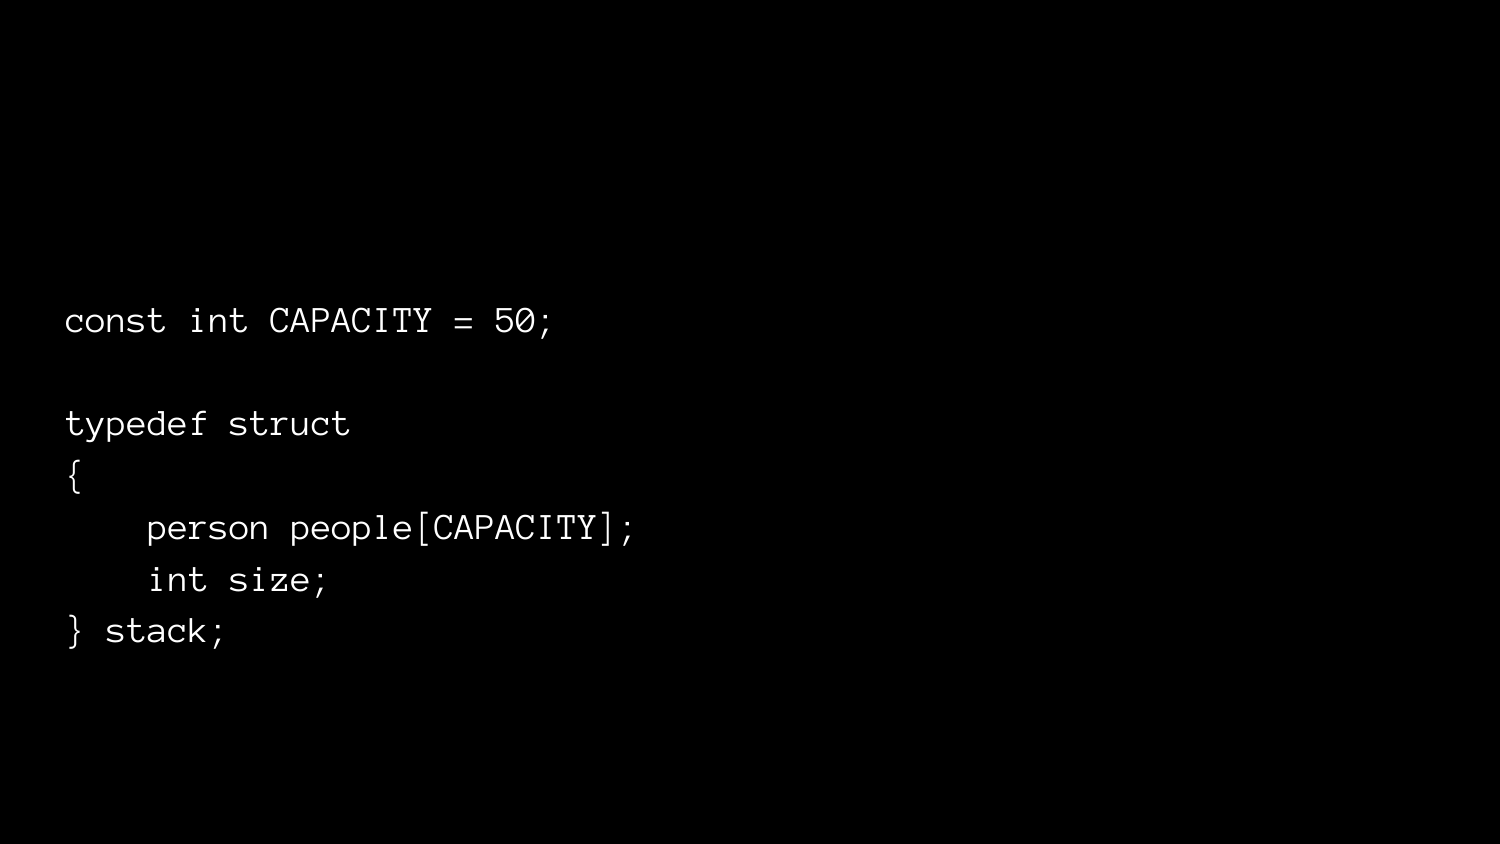

const int CAPACITY = 50;

typedef struct
{
    person people[CAPACITY];
    int size;
} stack;